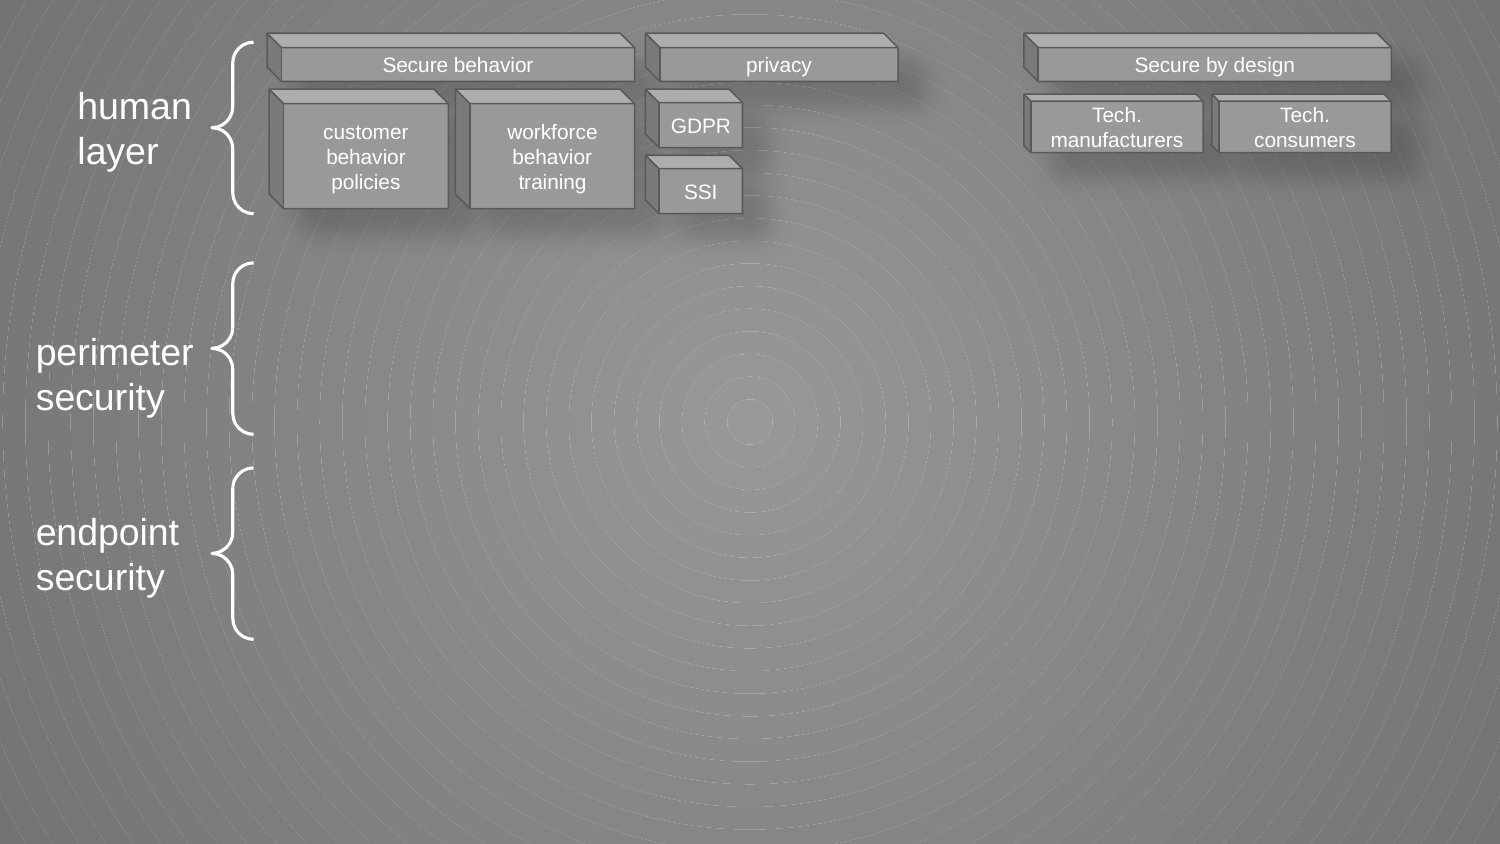

Secure behavior
privacy
Secure by design

human
layer
GDPR
customer behavior
policies
workforce behavior
training
Tech. consumers
Tech. manufacturers
SSI

perimeter
security

endpoint
security